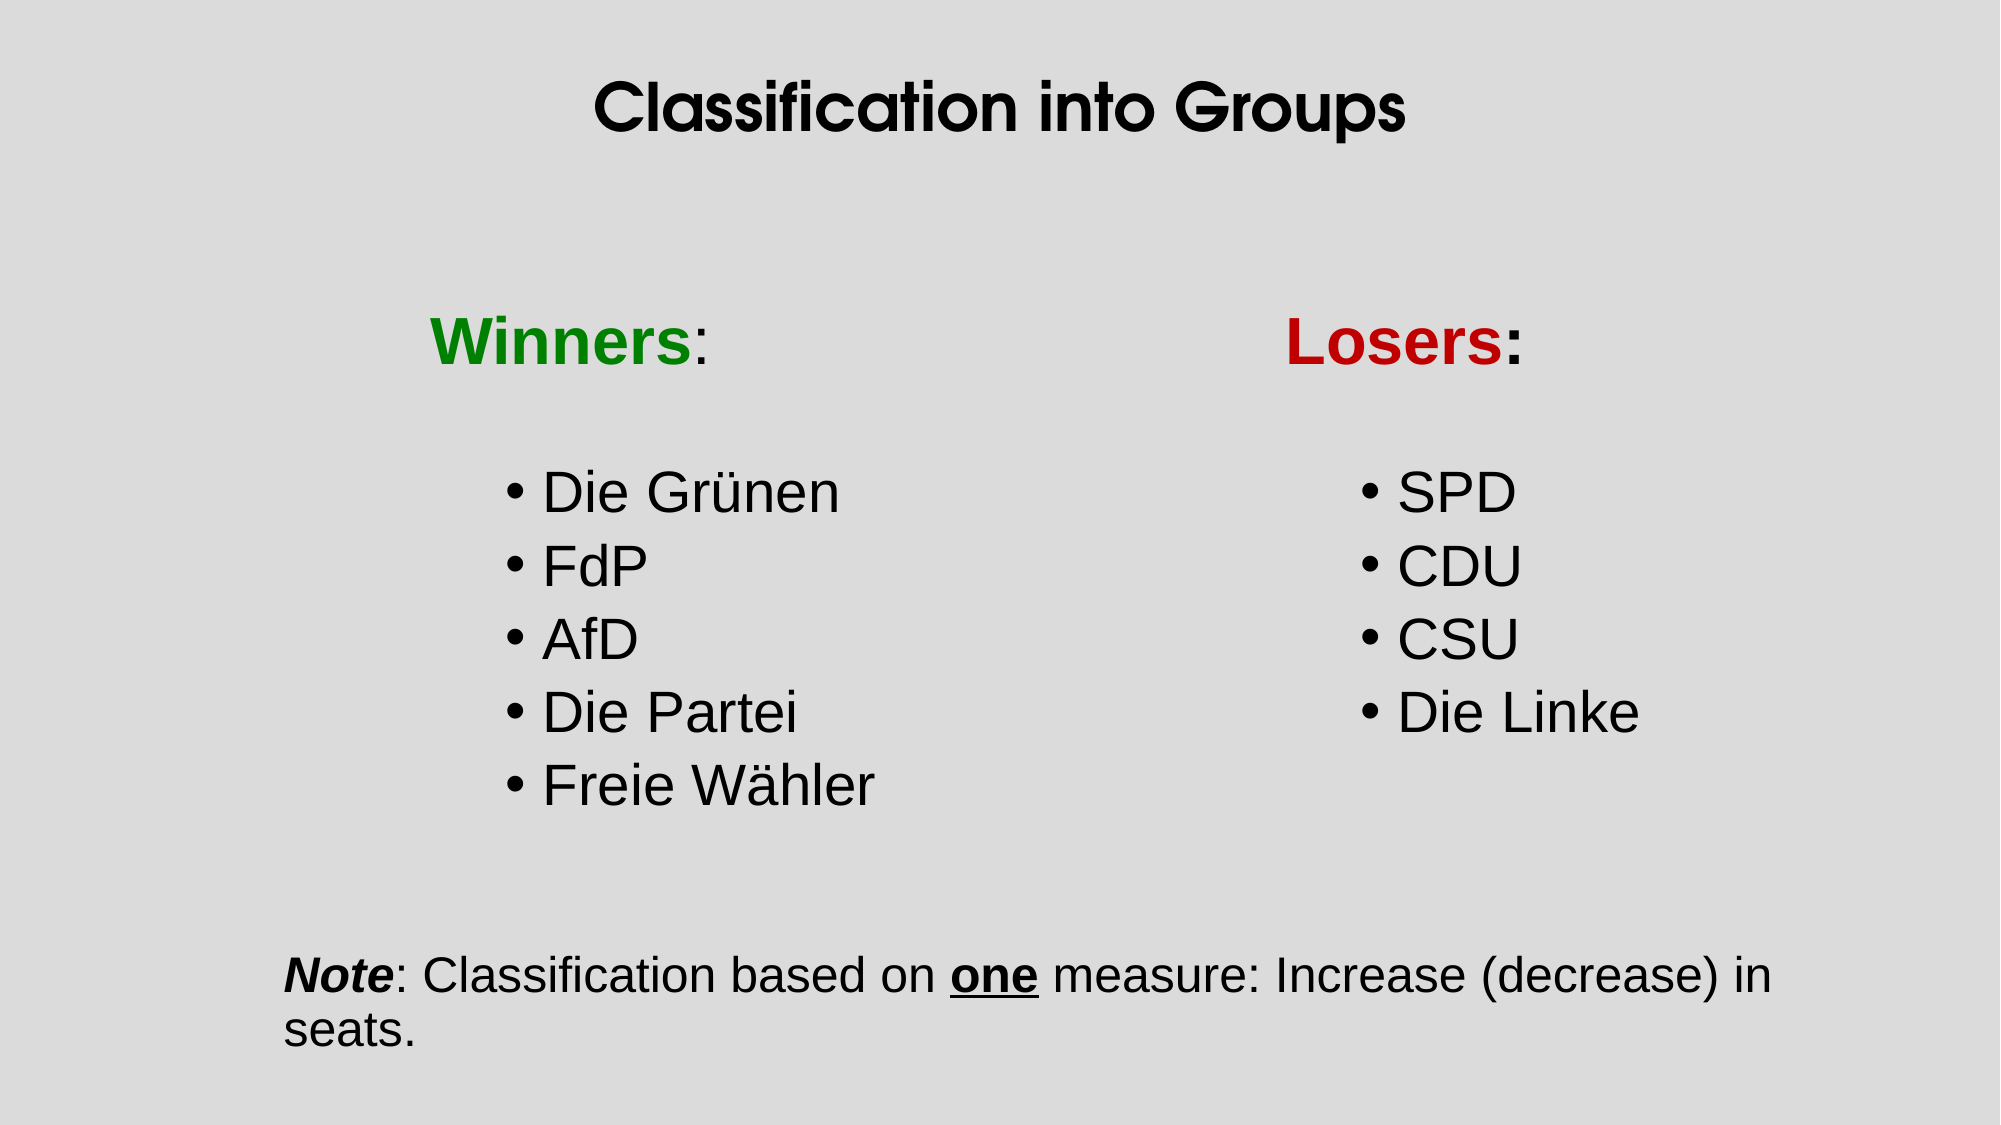

Classification into Groups
Winners:

Die Grünen
FdP
AfD
Die Partei
Freie Wähler

Losers:

SPD
CDU
CSU
Die Linke

Note: Classification based on one measure: Increase (decrease) in seats.